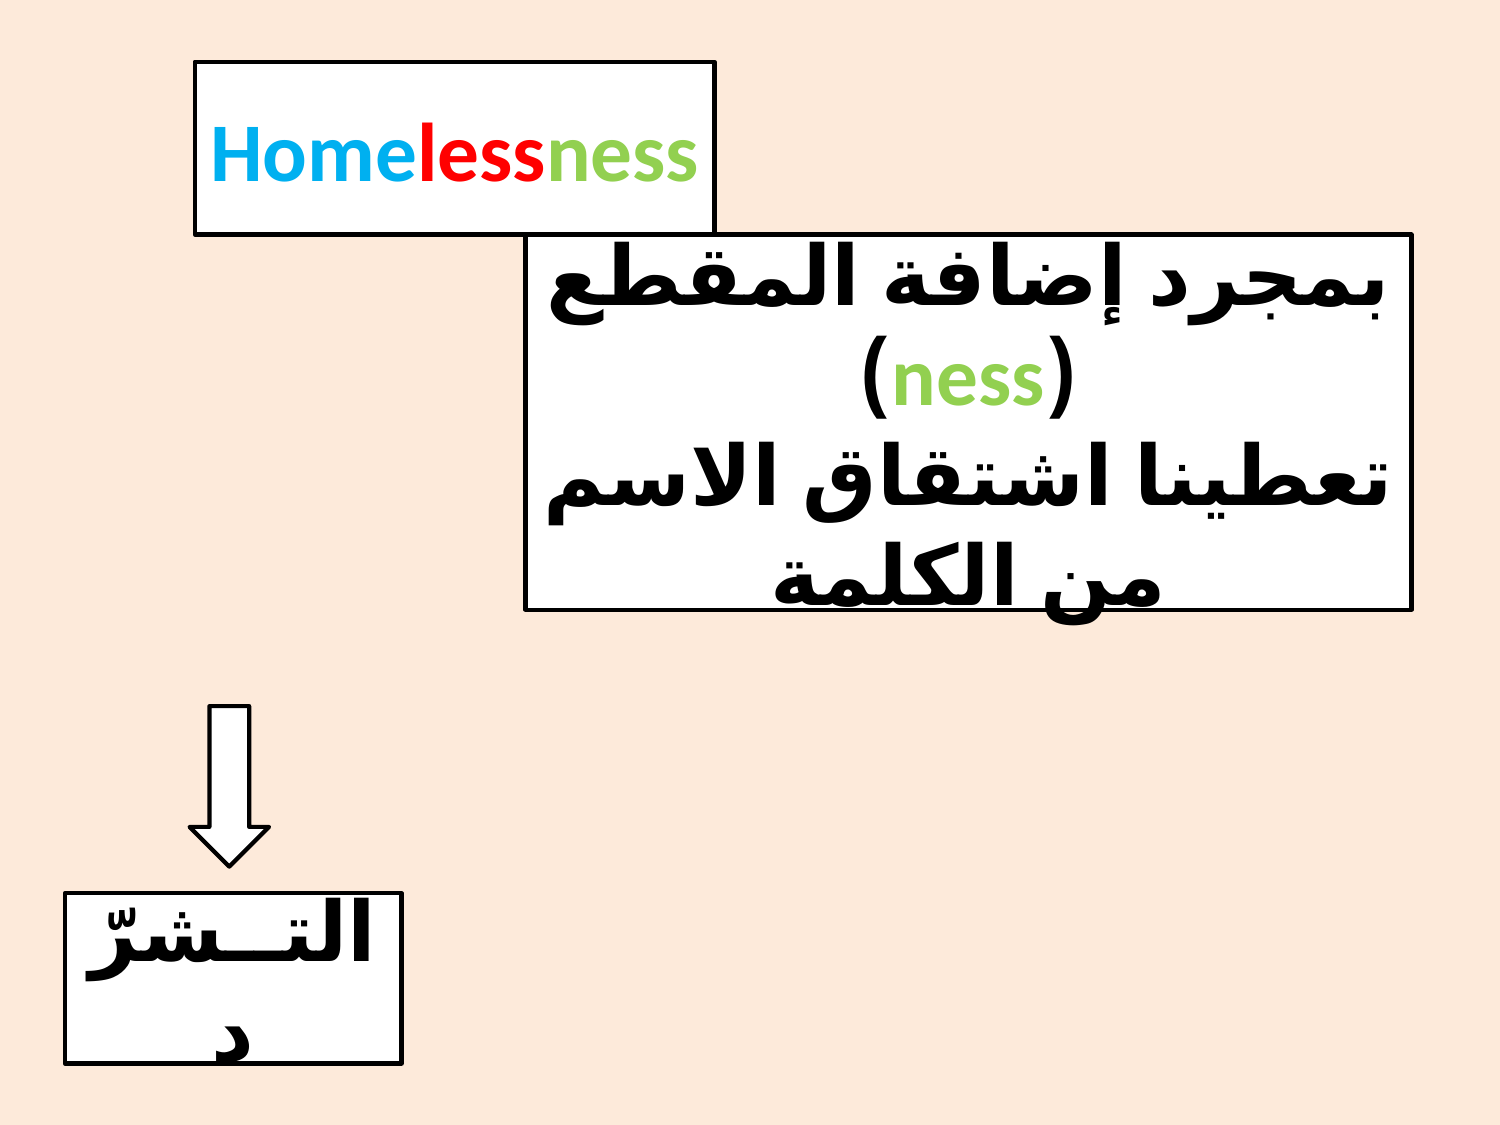

#
Homelessness
بمجرد إضافة المقطع
(ness)
تعطينا اشتقاق الاسم من الكلمة

التــشرّد